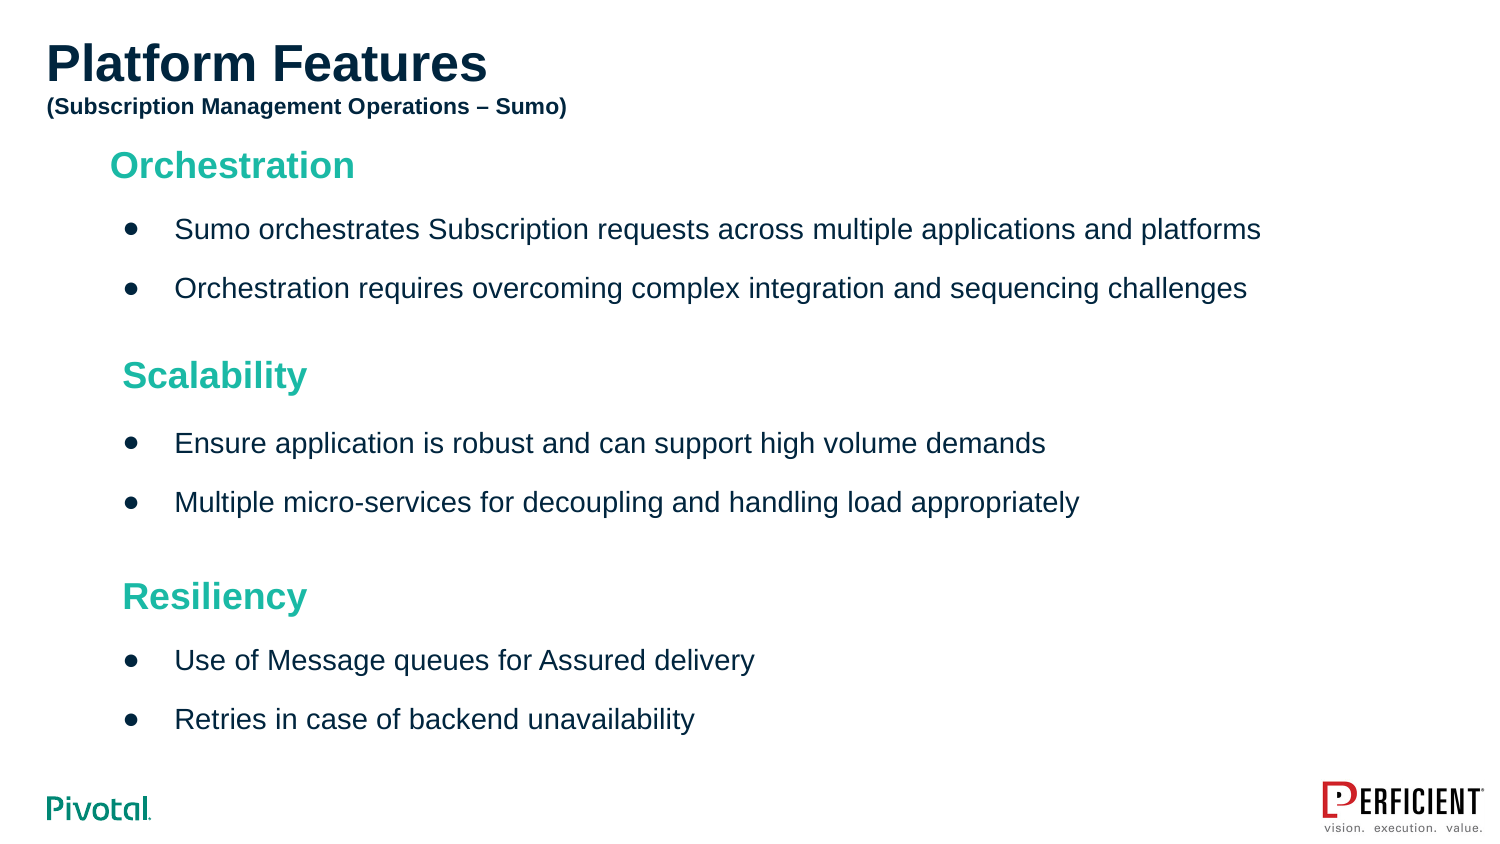

# Platform Features (Subscription Management Operations – Sumo)
 Orchestration
Sumo orchestrates Subscription requests across multiple applications and platforms
Orchestration requires overcoming complex integration and sequencing challenges
Scalability
Ensure application is robust and can support high volume demands
Multiple micro-services for decoupling and handling load appropriately

Resiliency
Use of Message queues for Assured delivery
Retries in case of backend unavailability